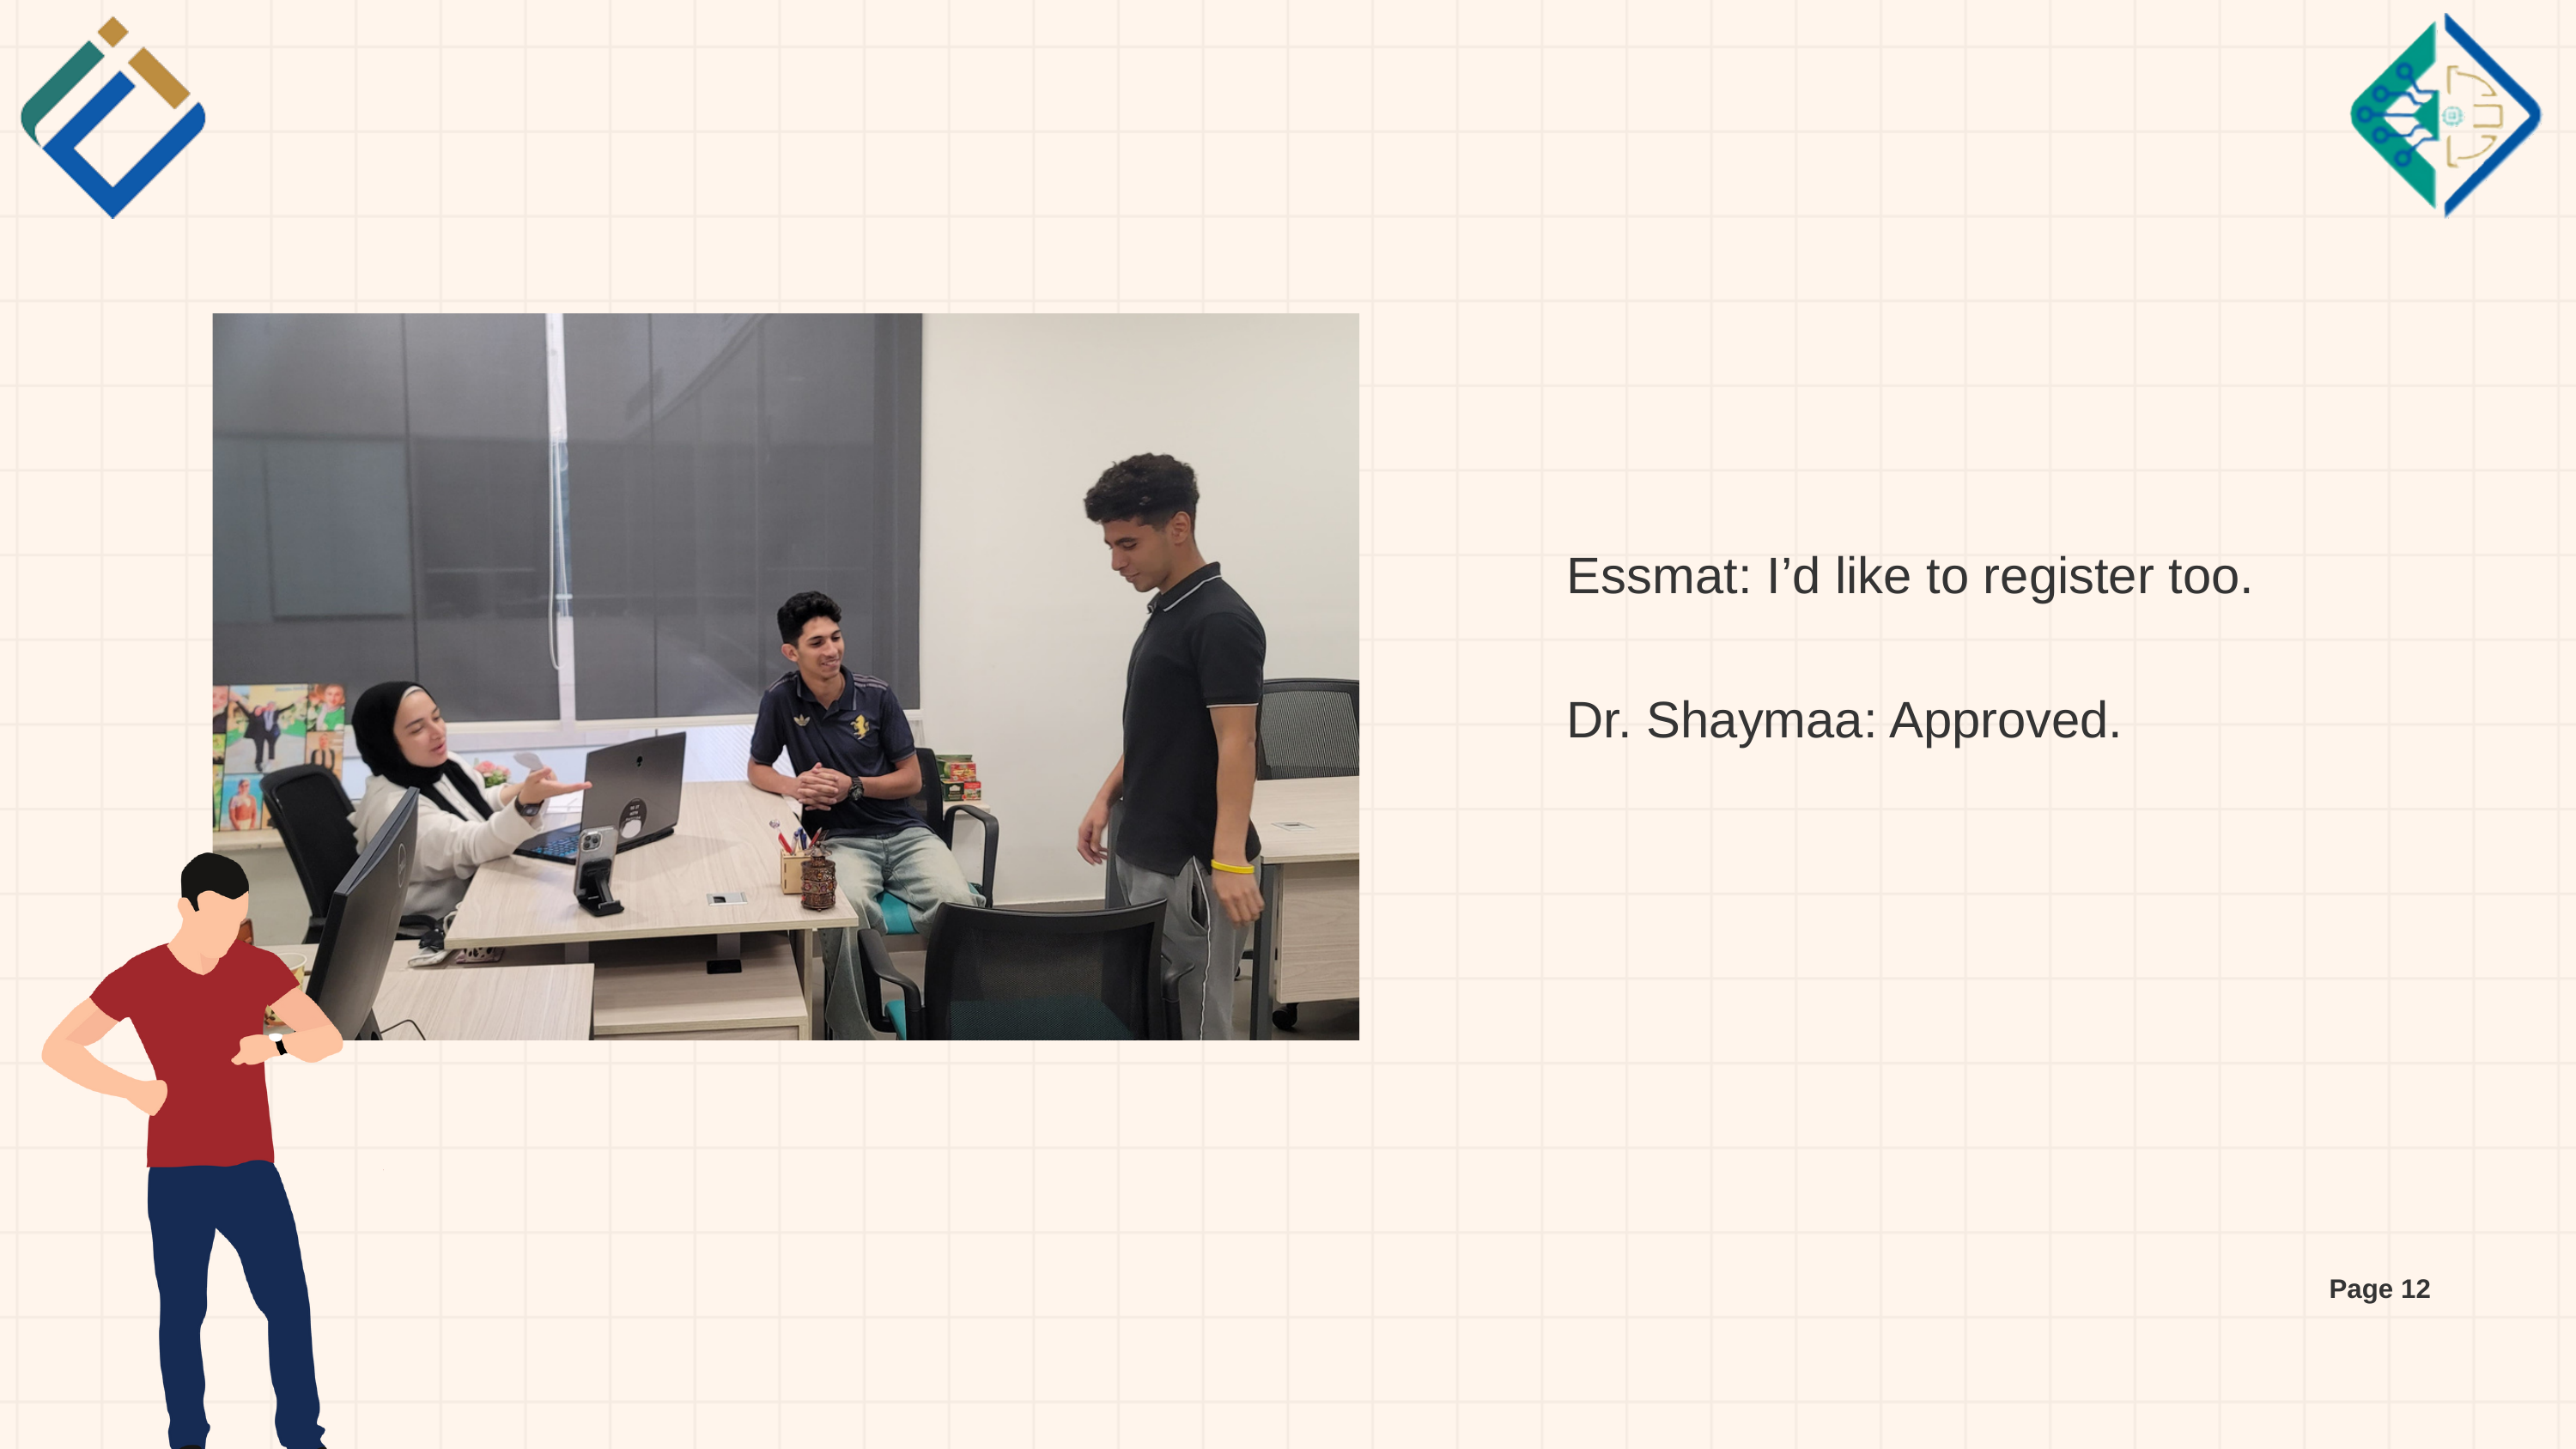

Essmat: I’d like to register too.

Dr. Shaymaa: Approved.

Page 12